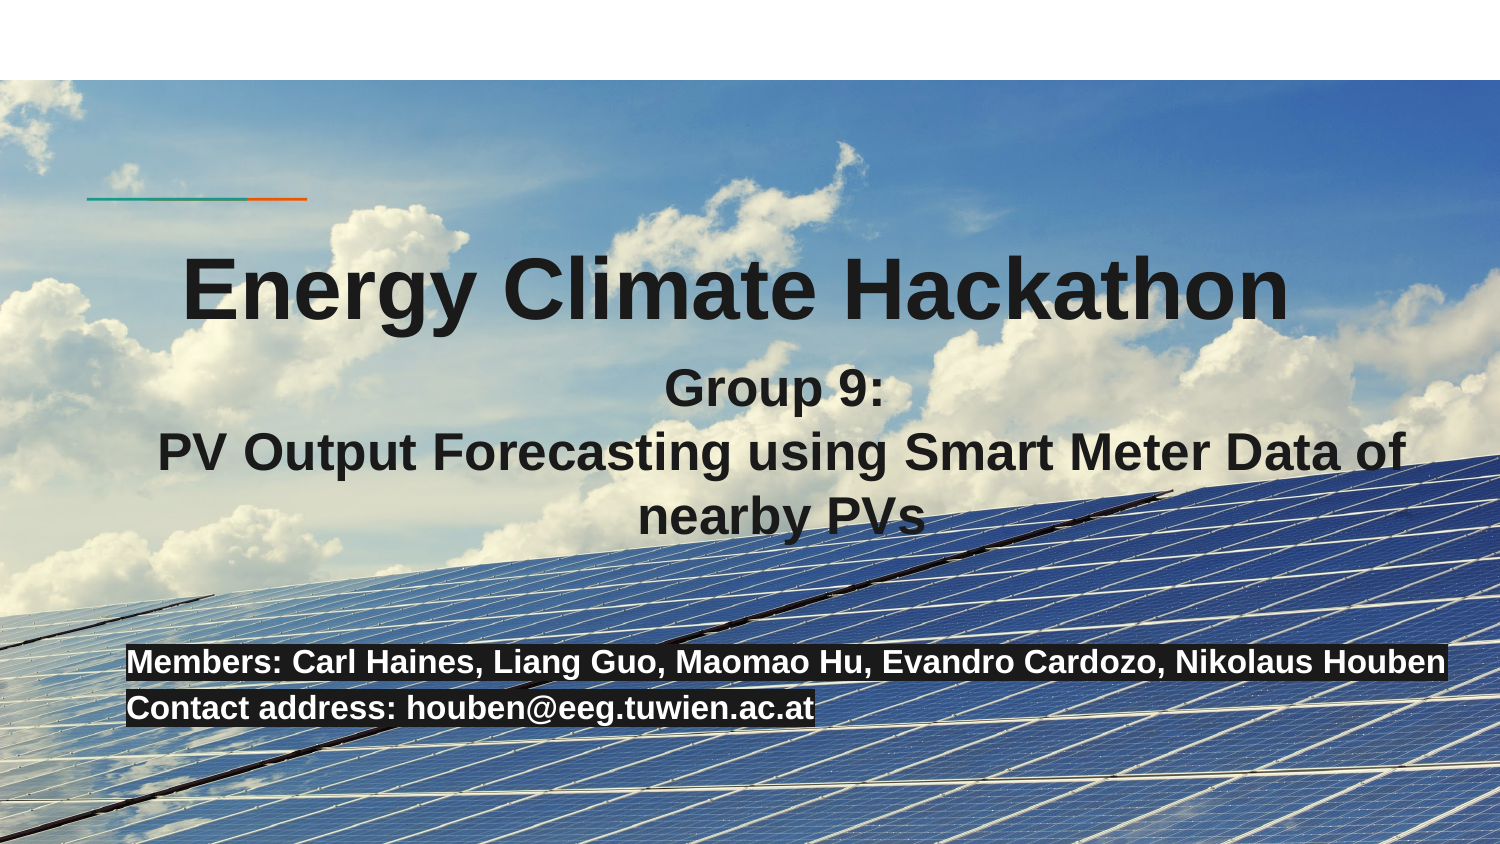

# Energy Climate Hackathon

Group 9:
PV Output Forecasting using Smart Meter Data of nearby PVs
Members: Carl Haines, Liang Guo, Maomao Hu, Evandro Cardozo, Nikolaus Houben
Contact address: houben@eeg.tuwien.ac.at